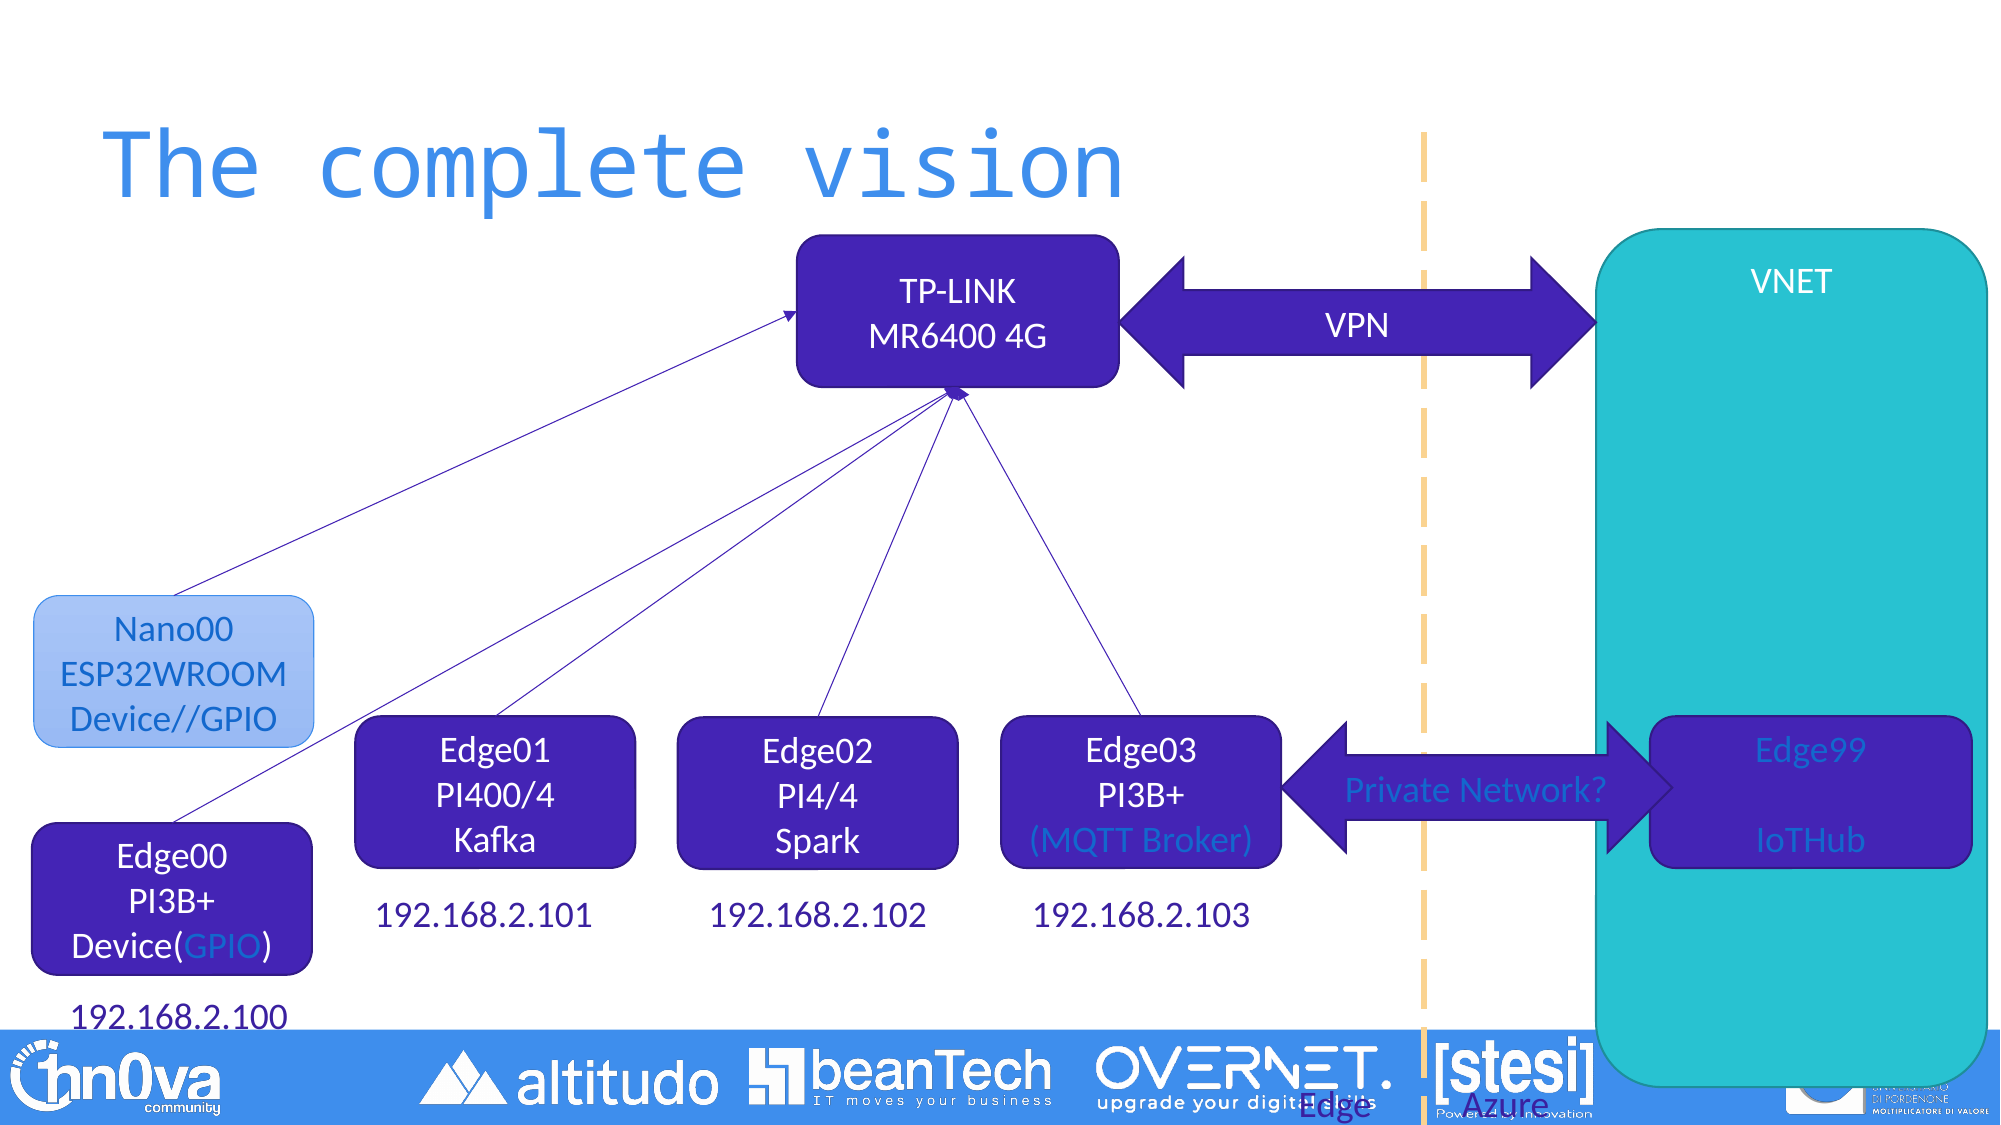

# The complete vision
VNET
TP-LINK
MR6400 4G
VPN
Nano00
ESP32WROOM
Device//GPIO
Edge03
PI3B+
(MQTT Broker)
Edge01
PI400/4
Kafka
Edge99

IoTHub
Edge02
PI4/4
Spark
Private Network?
Edge00
PI3B+
Device(GPIO)
192.168.2.102
192.168.2.103
192.168.2.101
192.168.2.100
Edge
Azure